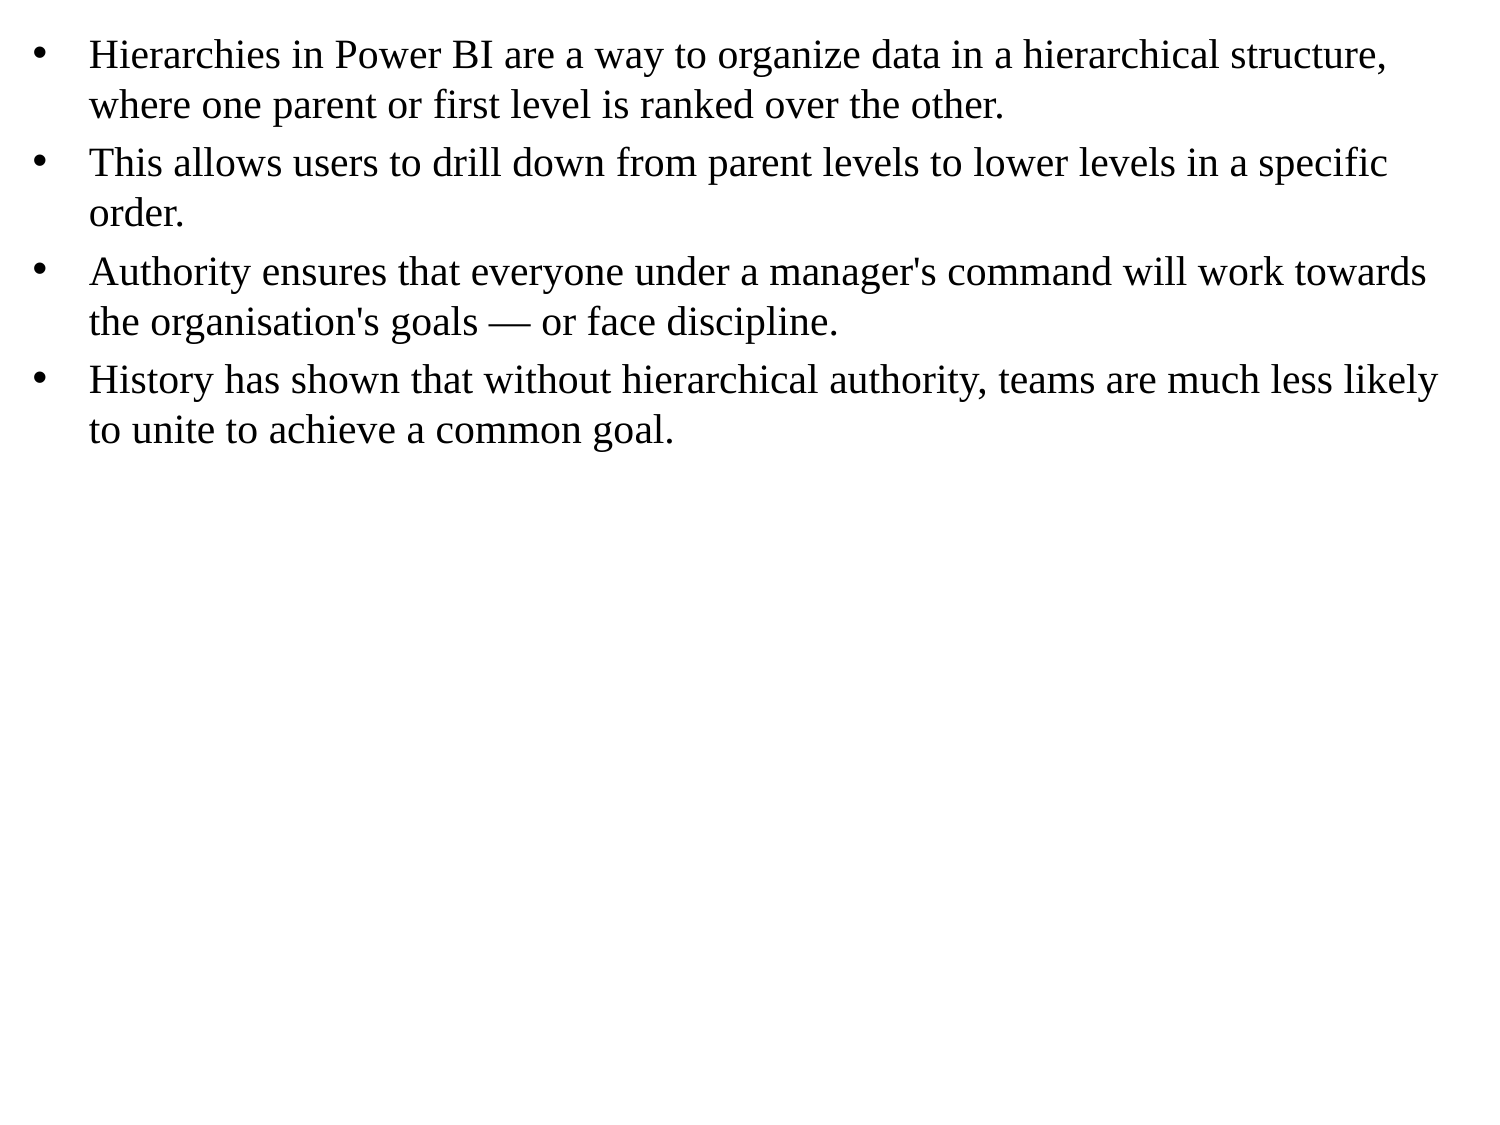

Hierarchies in Power BI are a way to organize data in a hierarchical structure, where one parent or first level is ranked over the other.
This allows users to drill down from parent levels to lower levels in a specific order.
Authority ensures that everyone under a manager's command will work towards the organisation's goals — or face discipline.
History has shown that without hierarchical authority, teams are much less likely to unite to achieve a common goal.